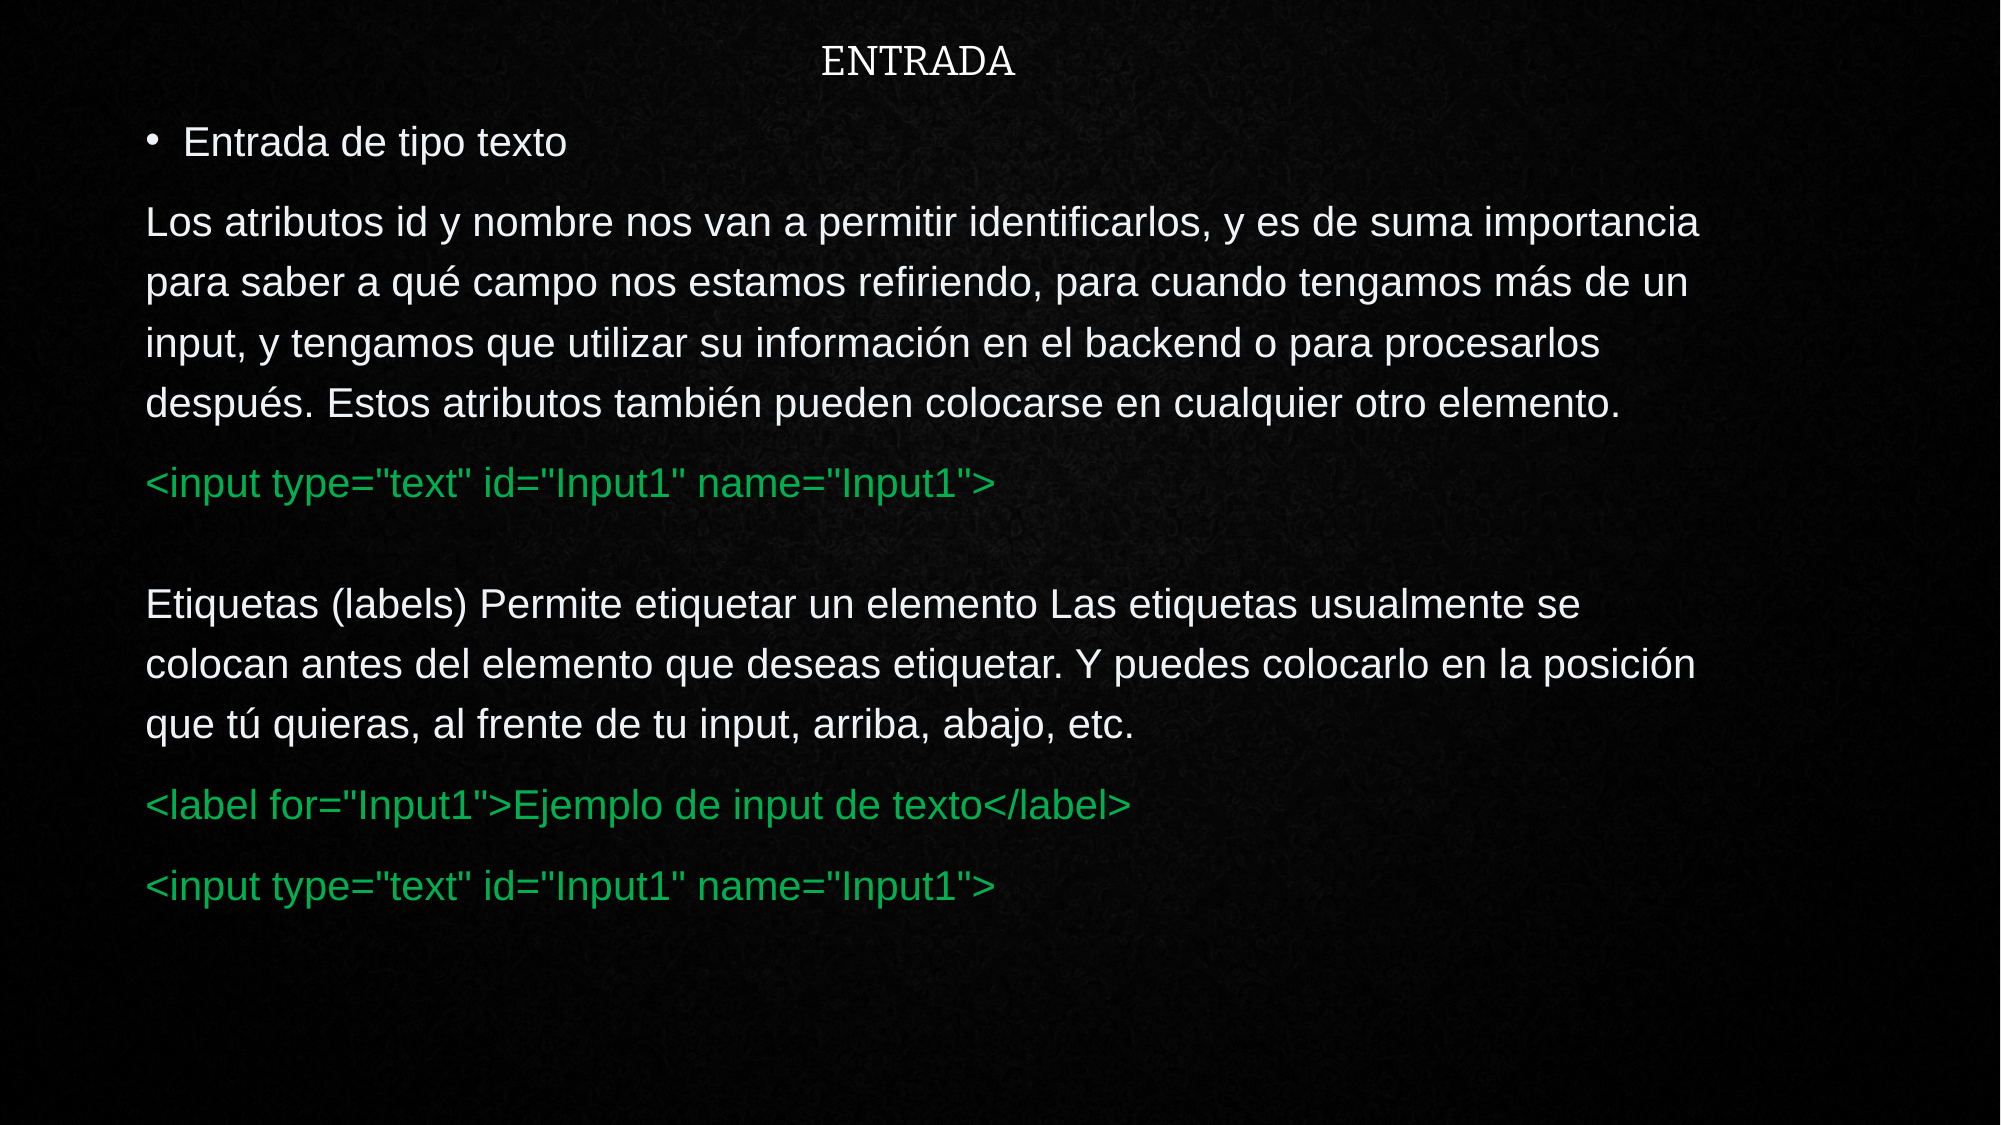

ENTRADA
Entrada de tipo texto
Los atributos id y nombre nos van a permitir identificarlos, y es de suma importancia para saber a qué campo nos estamos refiriendo, para cuando tengamos más de un input, y tengamos que utilizar su información en el backend o para procesarlos después. Estos atributos también pueden colocarse en cualquier otro elemento.
<input type="text" id="Input1" name="Input1">
Etiquetas (labels) Permite etiquetar un elemento Las etiquetas usualmente se colocan antes del elemento que deseas etiquetar. Y puedes colocarlo en la posición que tú quieras, al frente de tu input, arriba, abajo, etc.
<label for="Input1">Ejemplo de input de texto</label>
<input type="text" id="Input1" name="Input1">